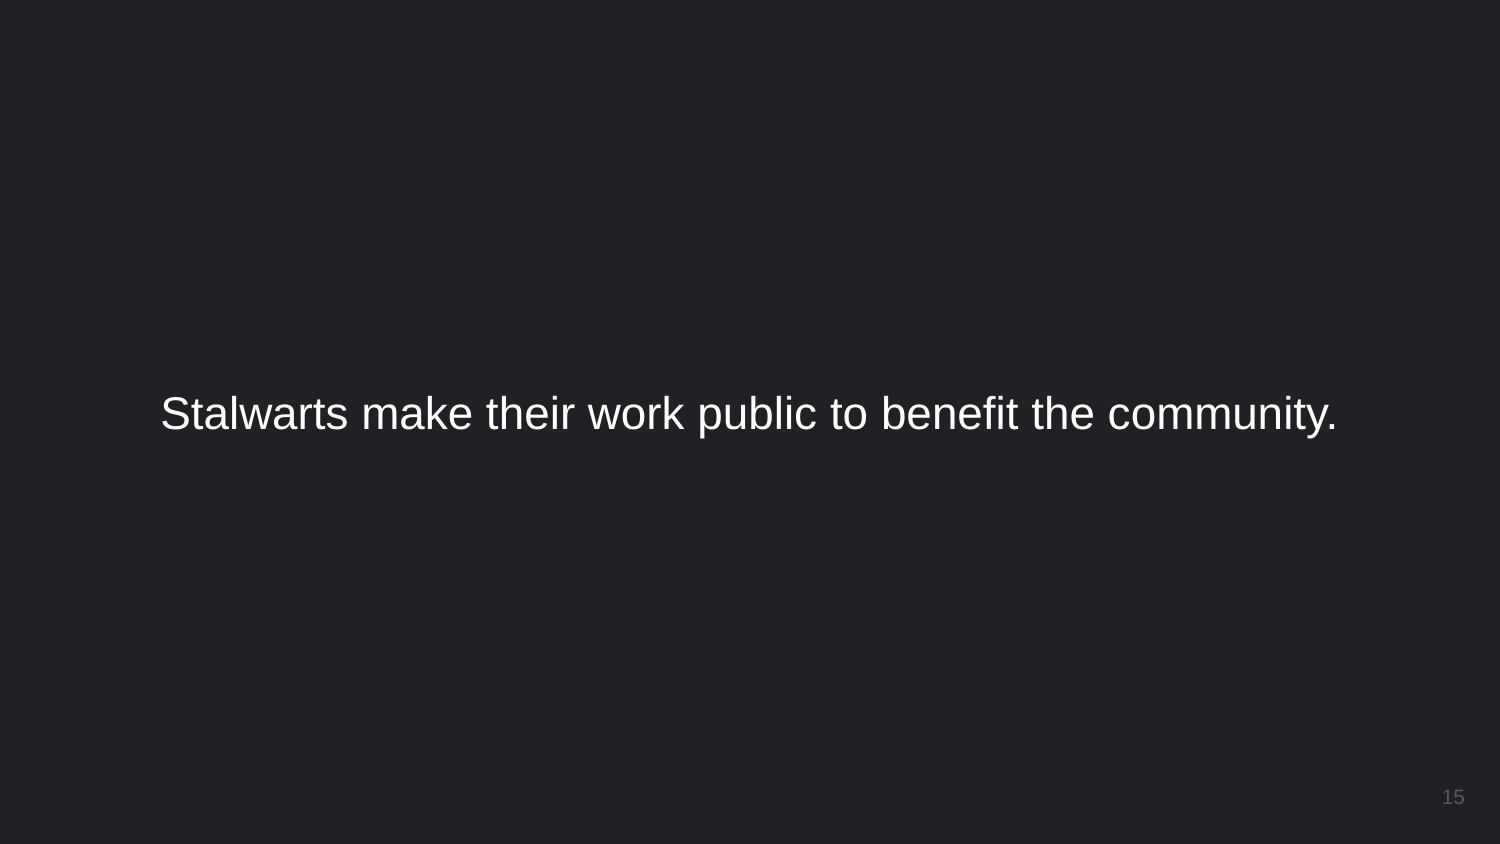

# Stalwarts make their work public to benefit the community.
15